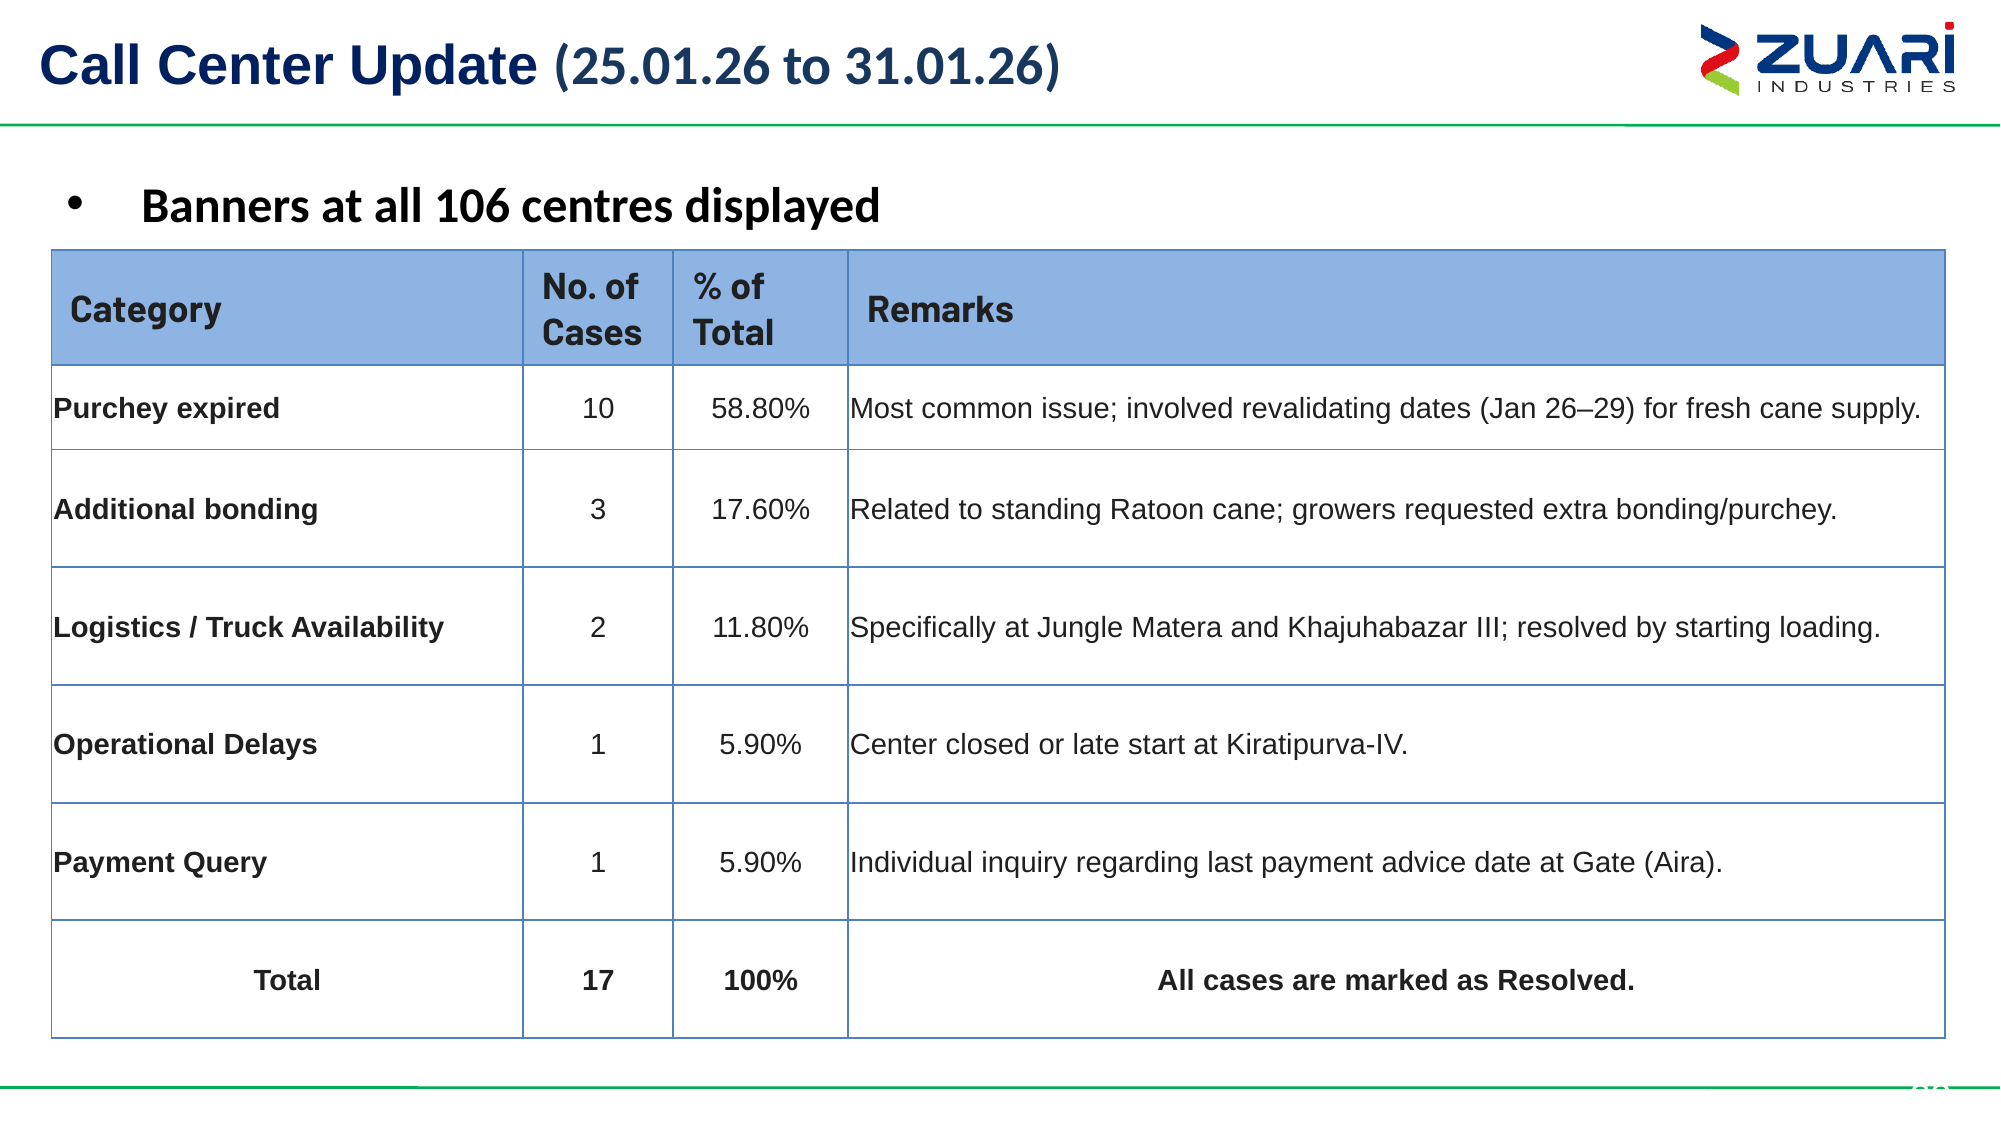

# Call Center Update (25.01.26 to 31.01.26)
Banners at all 106 centres displayed
| Category | No. of Cases | % of Total | Remarks |
| --- | --- | --- | --- |
| Purchey expired | 10 | 58.80% | Most common issue; involved revalidating dates (Jan 26–29) for fresh cane supply. |
| Additional bonding | 3 | 17.60% | Related to standing Ratoon cane; growers requested extra bonding/purchey. |
| Logistics / Truck Availability | 2 | 11.80% | Specifically at Jungle Matera and Khajuhabazar III; resolved by starting loading. |
| Operational Delays | 1 | 5.90% | Center closed or late start at Kiratipurva-IV. |
| Payment Query | 1 | 5.90% | Individual inquiry regarding last payment advice date at Gate (Aira). |
| Total | 17 | 100% | All cases are marked as Resolved. |
33